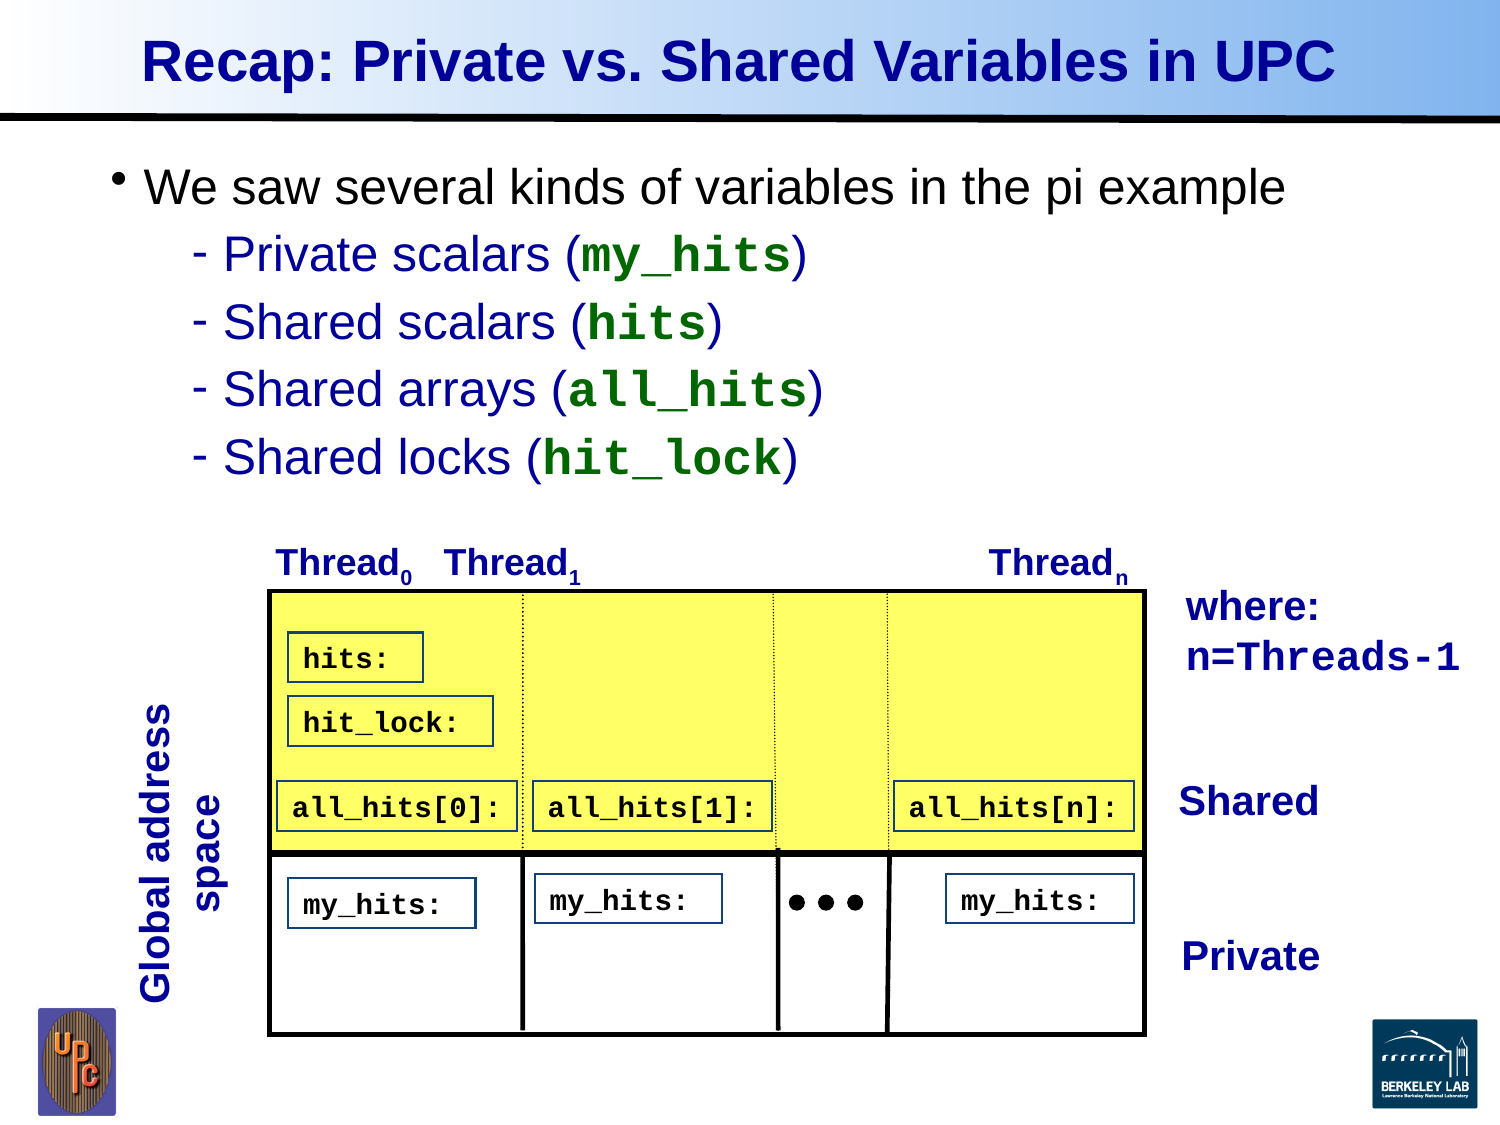

# Recap: Private vs. Shared Variables in UPC
We saw several kinds of variables in the pi example
Private scalars (my_hits)
Shared scalars (hits)
Shared arrays (all_hits)
Shared locks (hit_lock)
Thread0   Thread1                                       Threadn

where:
n=Threads-1
hits:
hit_lock:
Shared
all_hits[0]:
all_hits[1]:
all_hits[n]:
Global address space

my_hits:
my_hits:
my_hits:

Private